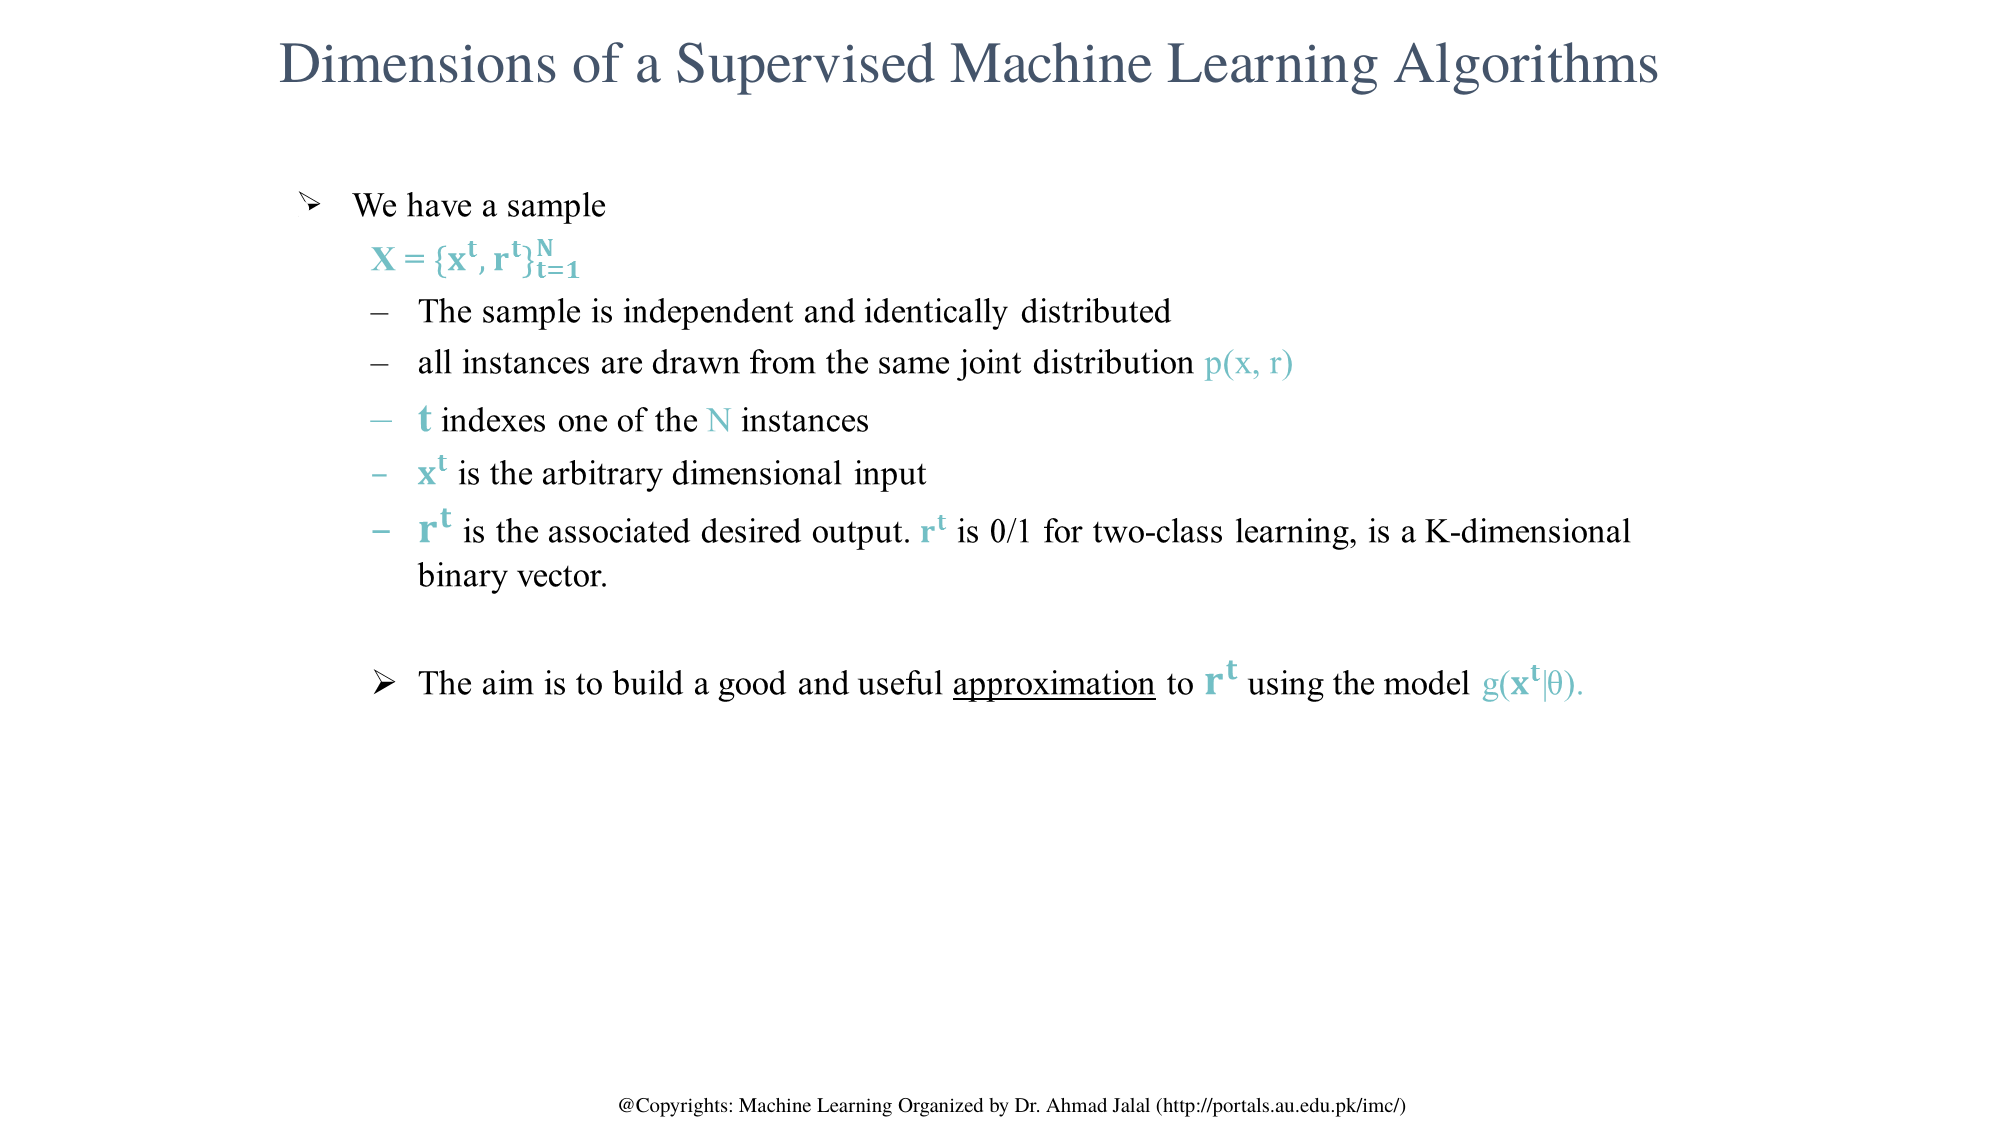

Dimensions of a Supervised Machine Learning Algorithms

@Copyrights: Machine Learning Organized by Dr. Ahmad Jalal (http://portals.au.edu.pk/imc/)